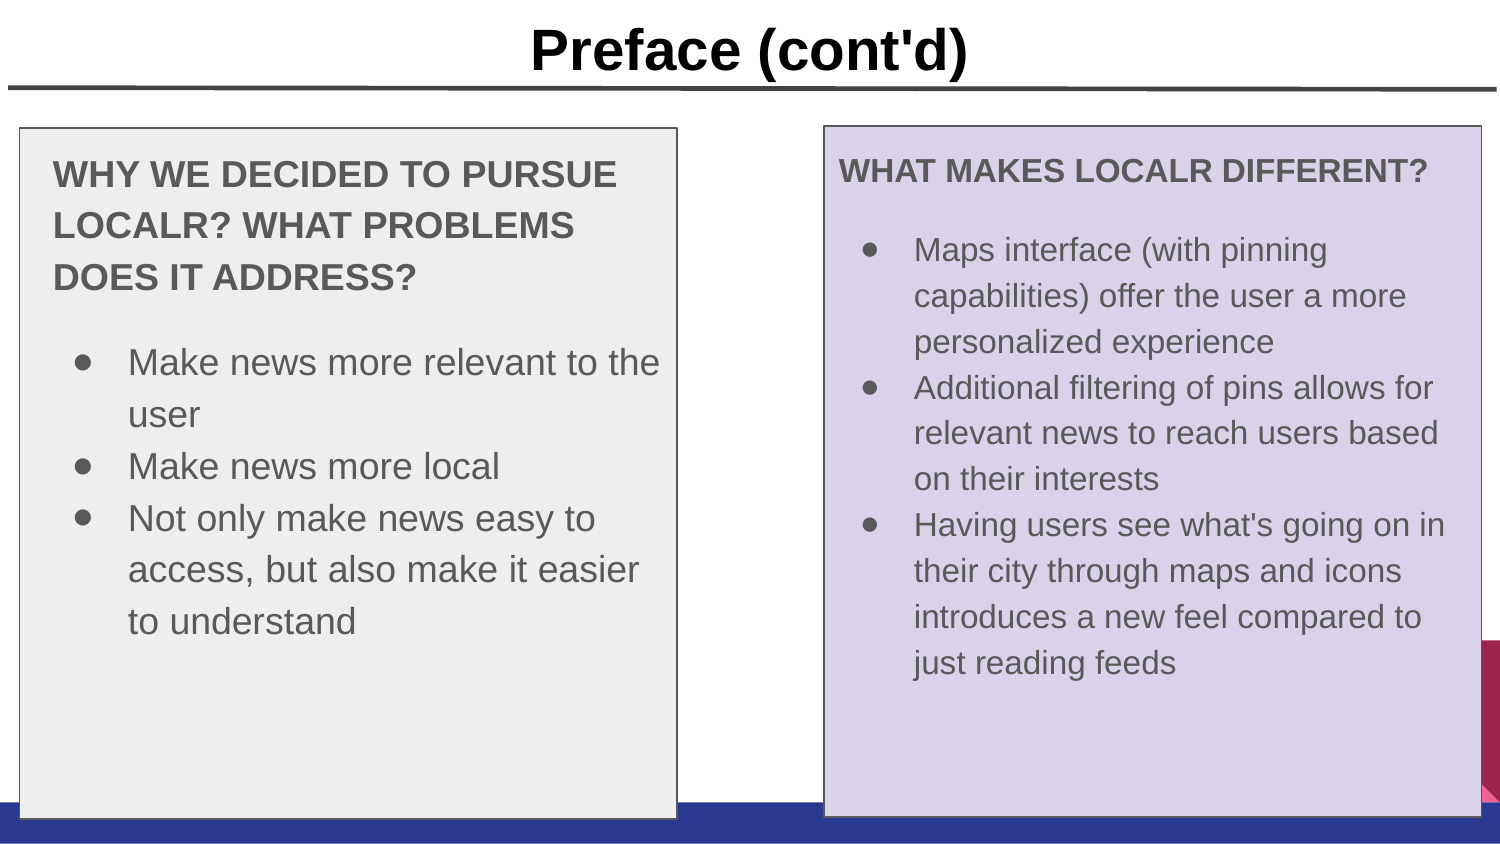

Preface (cont'd)

WHY WE DECIDED TO PURSUE LOCALR? WHAT PROBLEMS DOES IT ADDRESS?
Make news more relevant to the user
Make news more local
Not only make news easy to access, but also make it easier to understand
WHAT MAKES LOCALR DIFFERENT?
Maps interface (with pinning capabilities) offer the user a more personalized experience
Additional filtering of pins allows for relevant news to reach users based on their interests
Having users see what's going on in their city through maps and icons introduces a new feel compared to just reading feeds